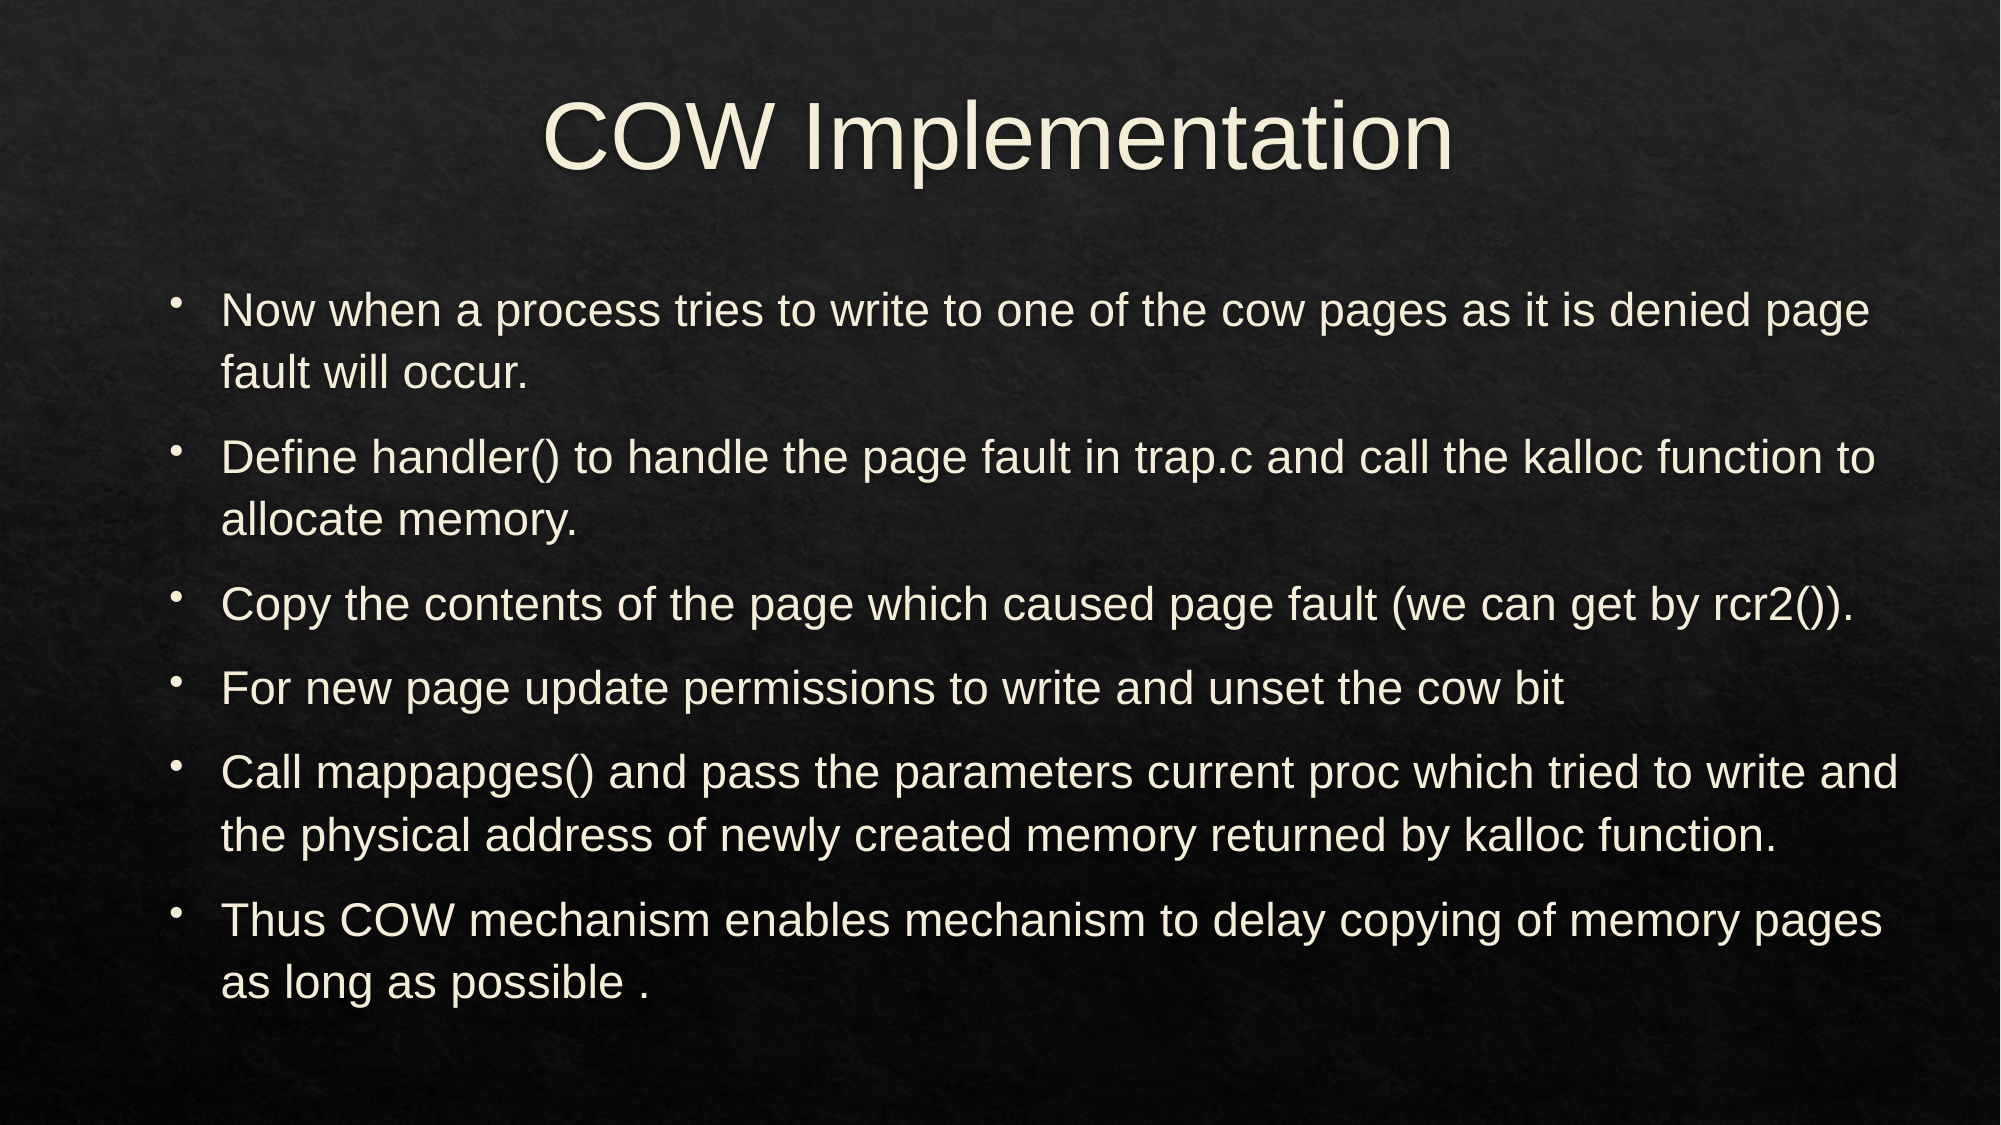

# COW Implementation
Now when a process tries to write to one of the cow pages as it is denied page fault will occur.
Define handler() to handle the page fault in trap.c and call the kalloc function to allocate memory.
Copy the contents of the page which caused page fault (we can get by rcr2()).
For new page update permissions to write and unset the cow bit
Call mappapges() and pass the parameters current proc which tried to write and the physical address of newly created memory returned by kalloc function.
Thus COW mechanism enables mechanism to delay copying of memory pages as long as possible .